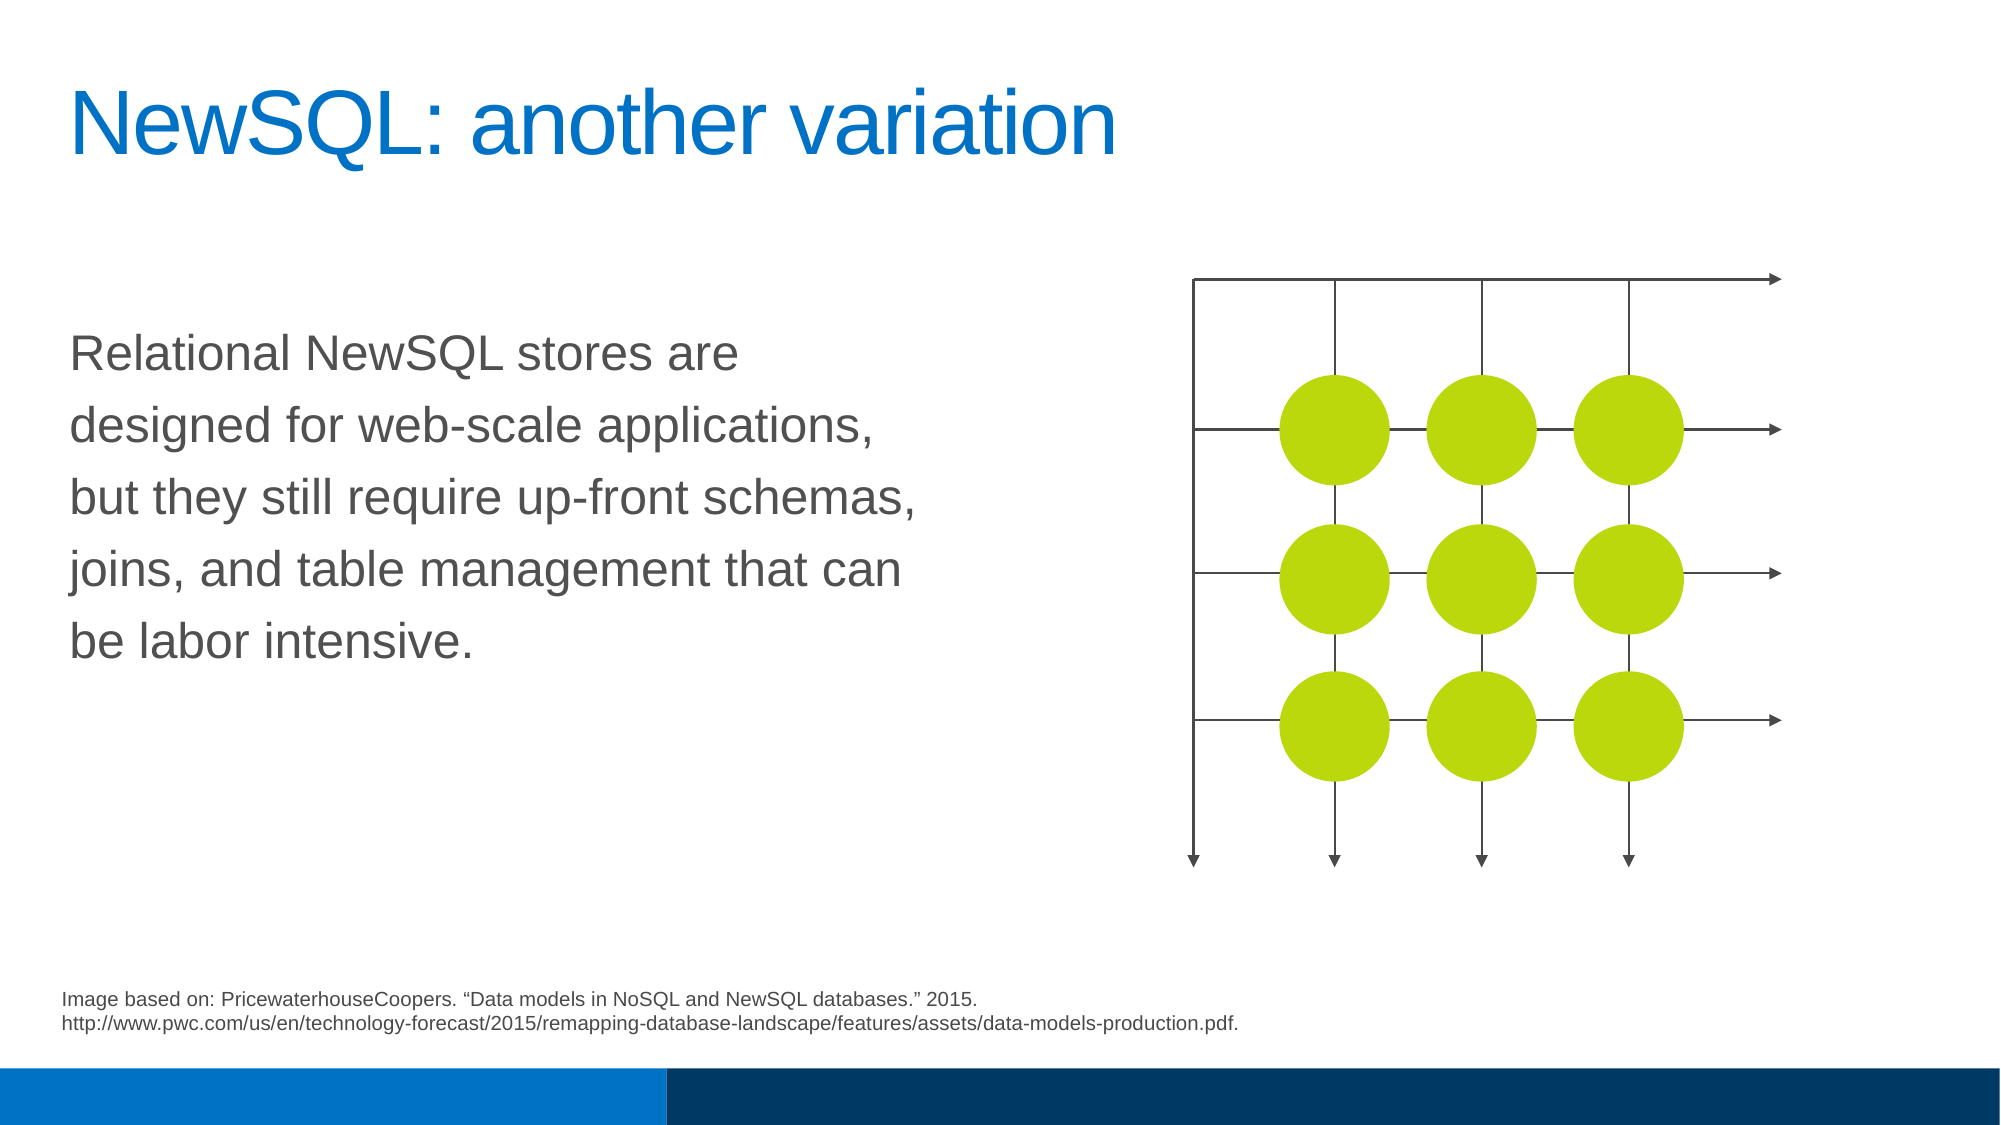

# NewSQL: another variation
Relational NewSQL stores are designed for web-scale applications, but they still require up-front schemas, joins, and table management that can be labor intensive.

Image based on: PricewaterhouseCoopers. “Data models in NoSQL and NewSQL databases.” 2015.
http://www.pwc.com/us/en/technology-forecast/2015/remapping-database-landscape/features/assets/data-models-production.pdf.